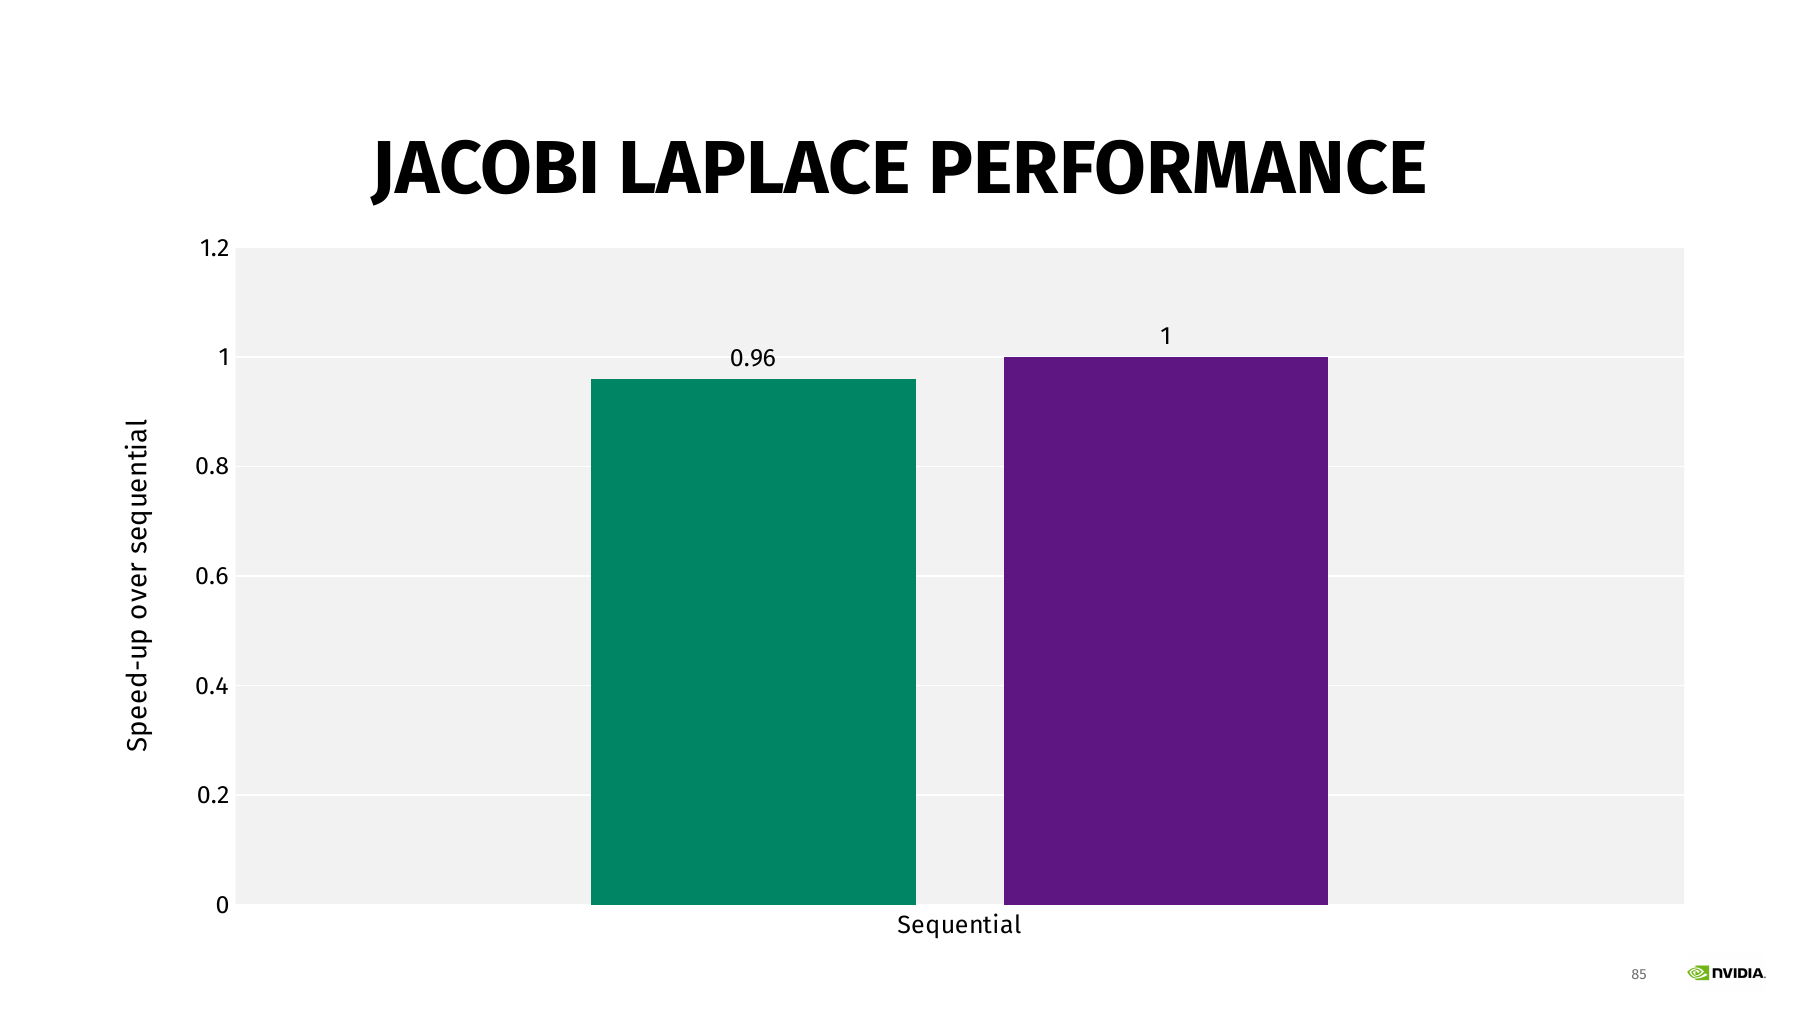

# Jacobi Laplace Performance

### Chart

| Category |  |  |
|---|---|---|
| Sequential | 0.96 | 1.0 |